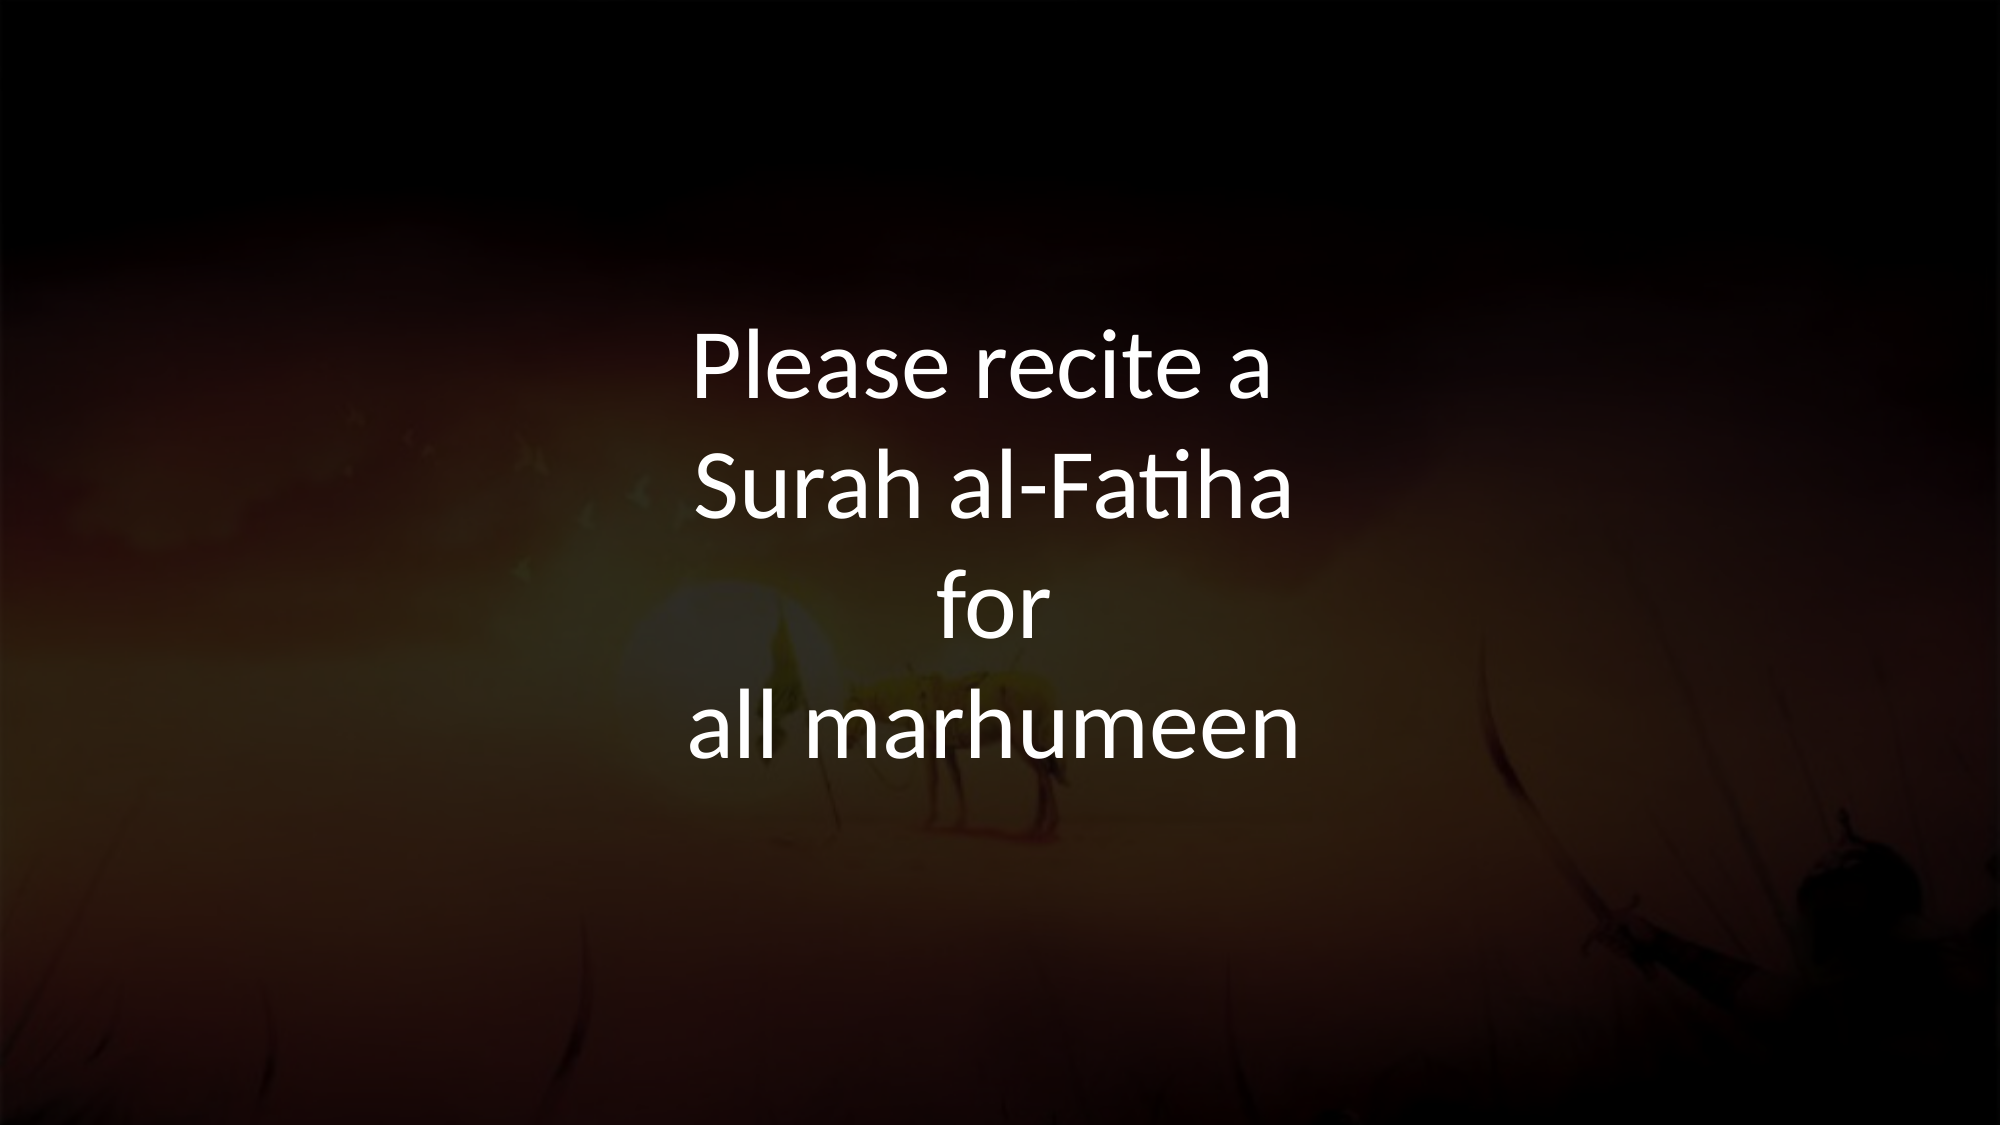

# Please recite a Surah al-Fatiha for all marhumeen